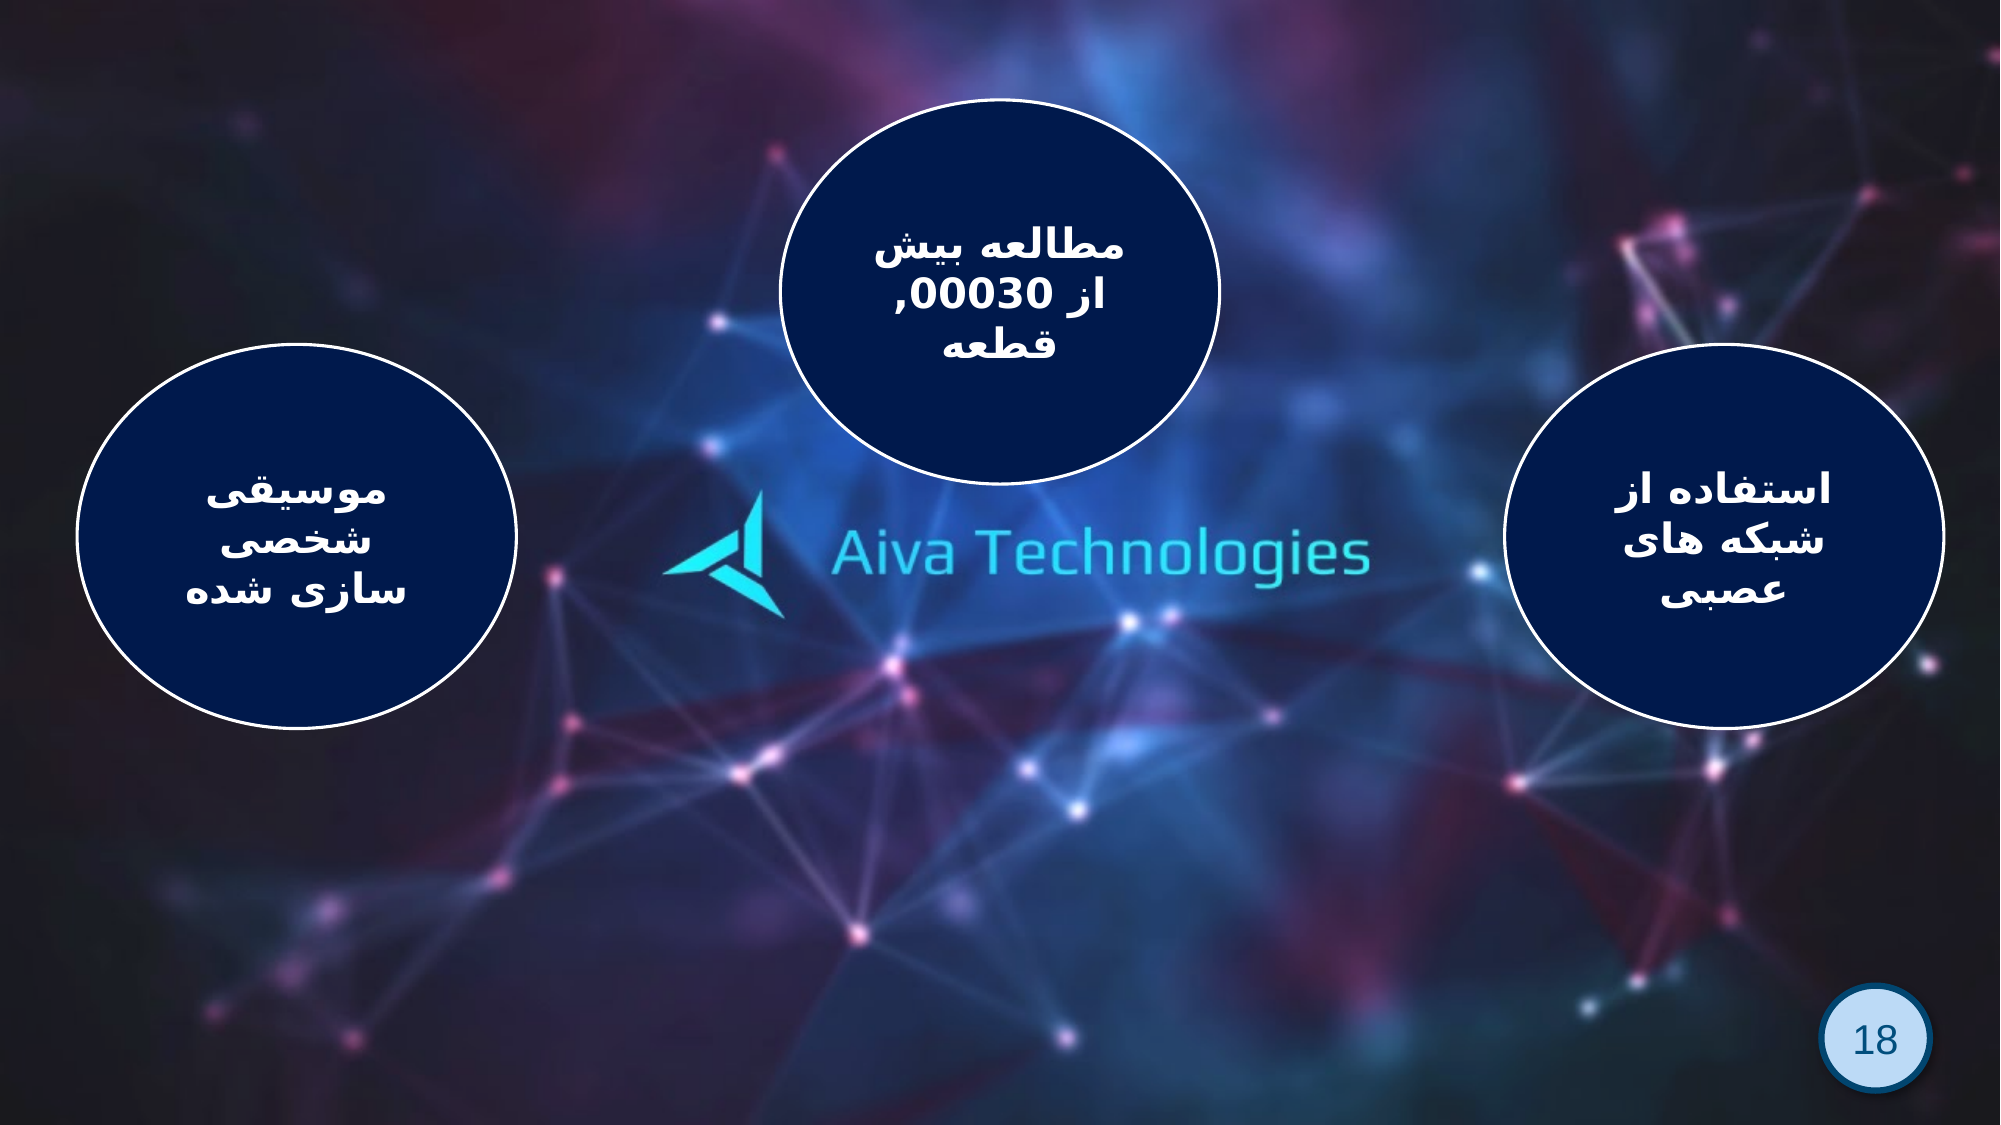

مطالعه بیش از 30,000
قطعه
موسیقی شخصی سازی شده
استفاده از شبکه های عصبی

18